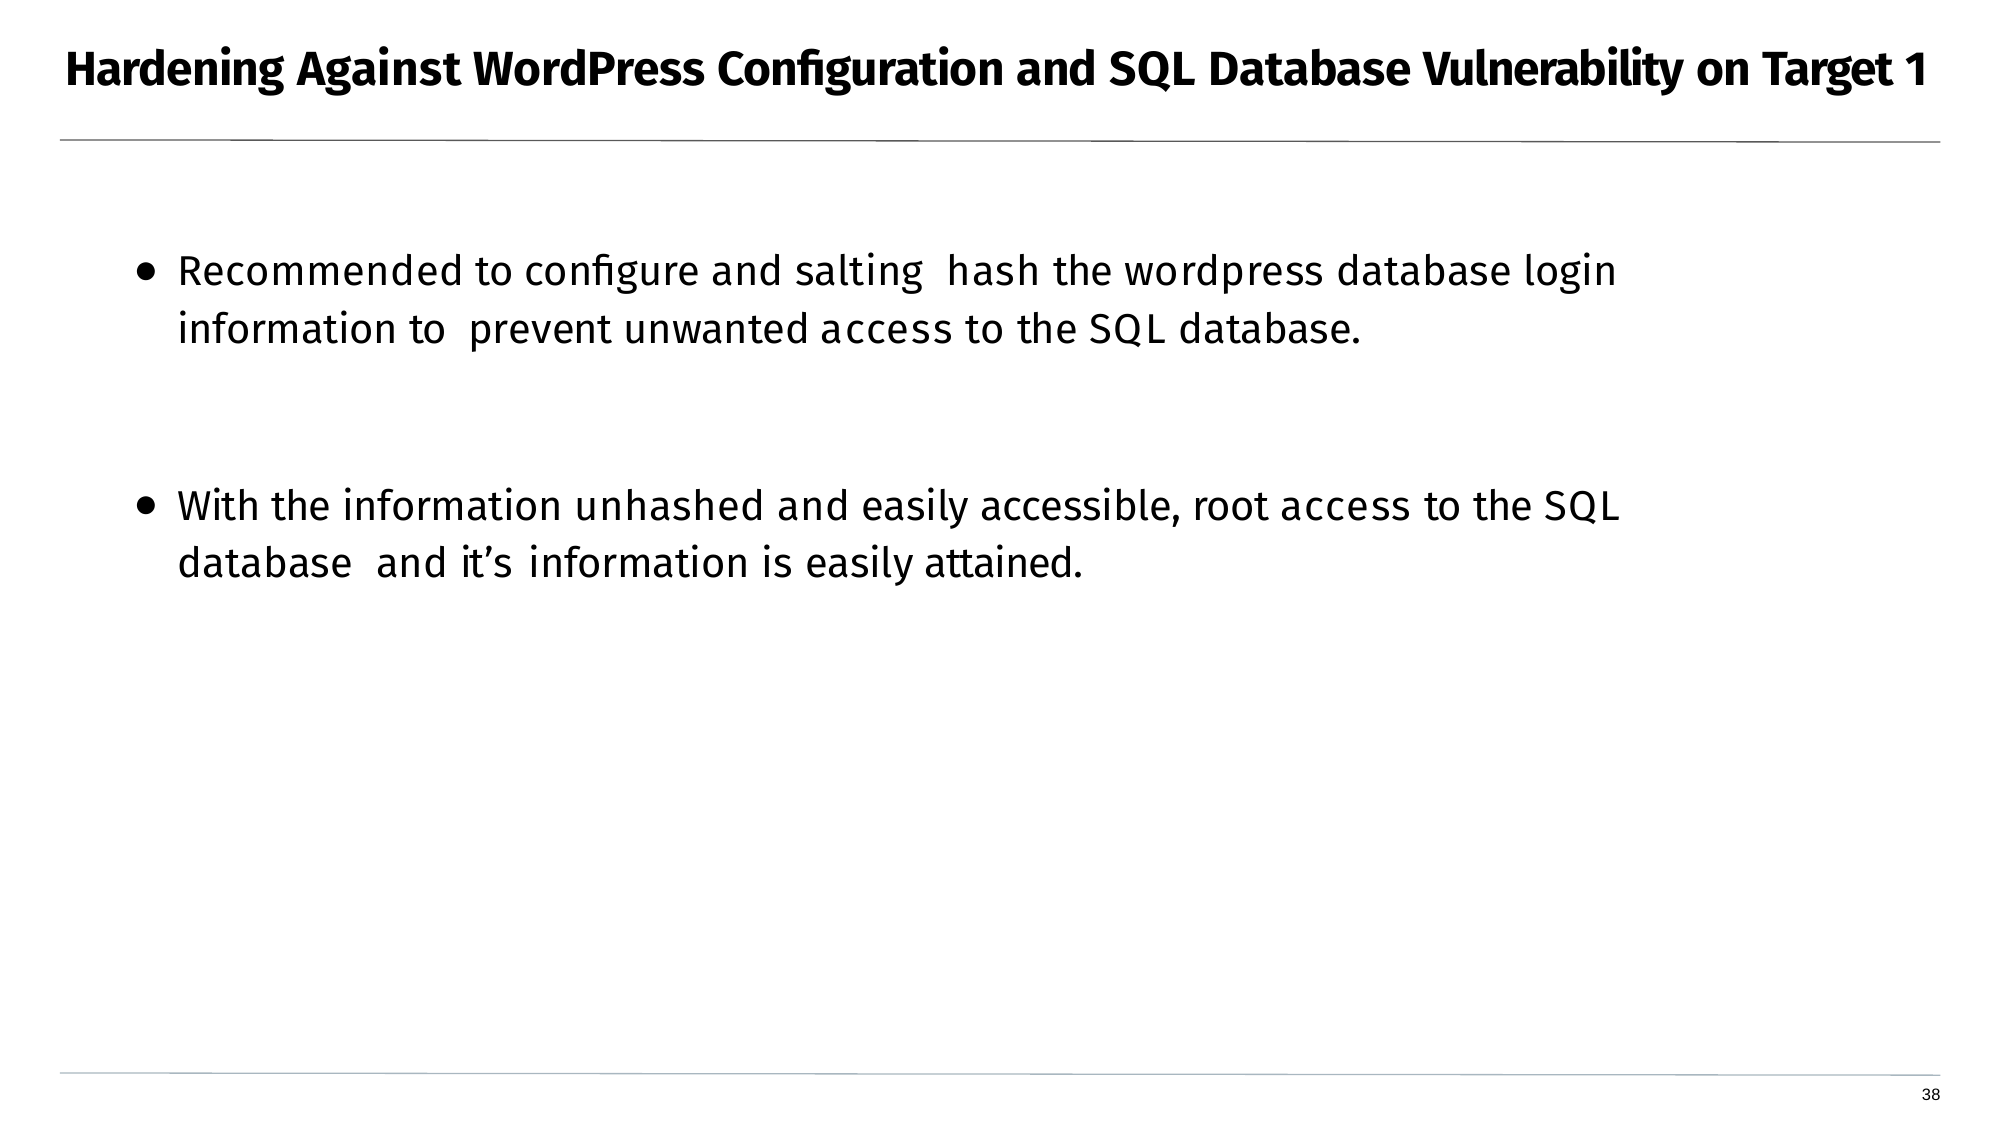

# Hardening Against WordPress Conﬁguration and SQL Database Vulnerability on Target 1
Recommended to conﬁgure and salting  hash the wordpress database login information to  prevent unwanted access to the SQL database.

With the information unhashed and easily accessible, root access to the SQL database  and it’s information is easily attained.
38